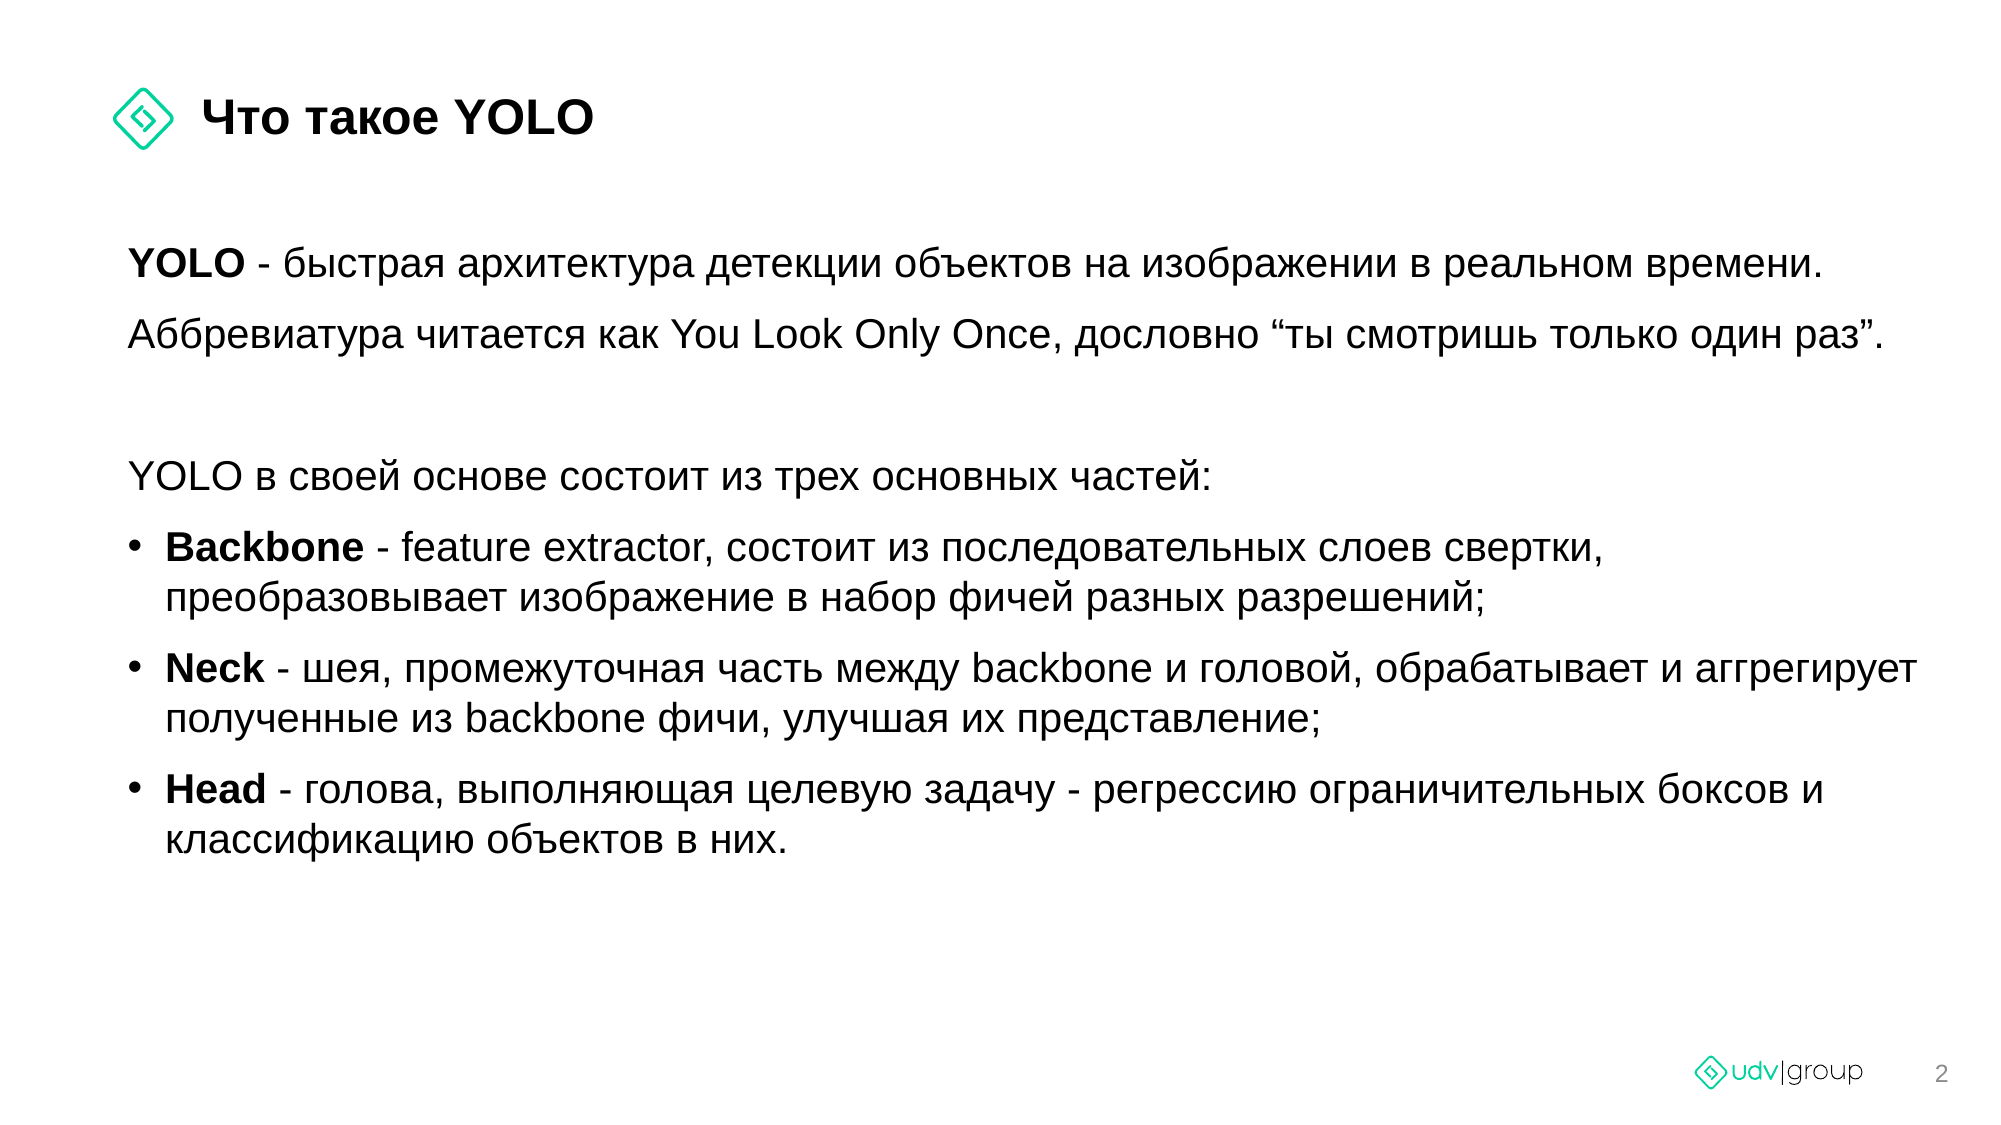

# Что такое YOLO
YOLO - быстрая архитектура детекции объектов на изображении в реальном времени.
Аббревиатура читается как You Look Only Once, дословно “ты смотришь только один раз”.

YOLO в своей основе состоит из трех основных частей:
Backbone - feature extractor, состоит из последовательных слоев свертки, преобразовывает изображение в набор фичей разных разрешений;
Neck - шея, промежуточная часть между backbone и головой, обрабатывает и аггрегирует полученные из backbone фичи, улучшая их представление;
Head - голова, выполняющая целевую задачу - регрессию ограничительных боксов и классификацию объектов в них.

2